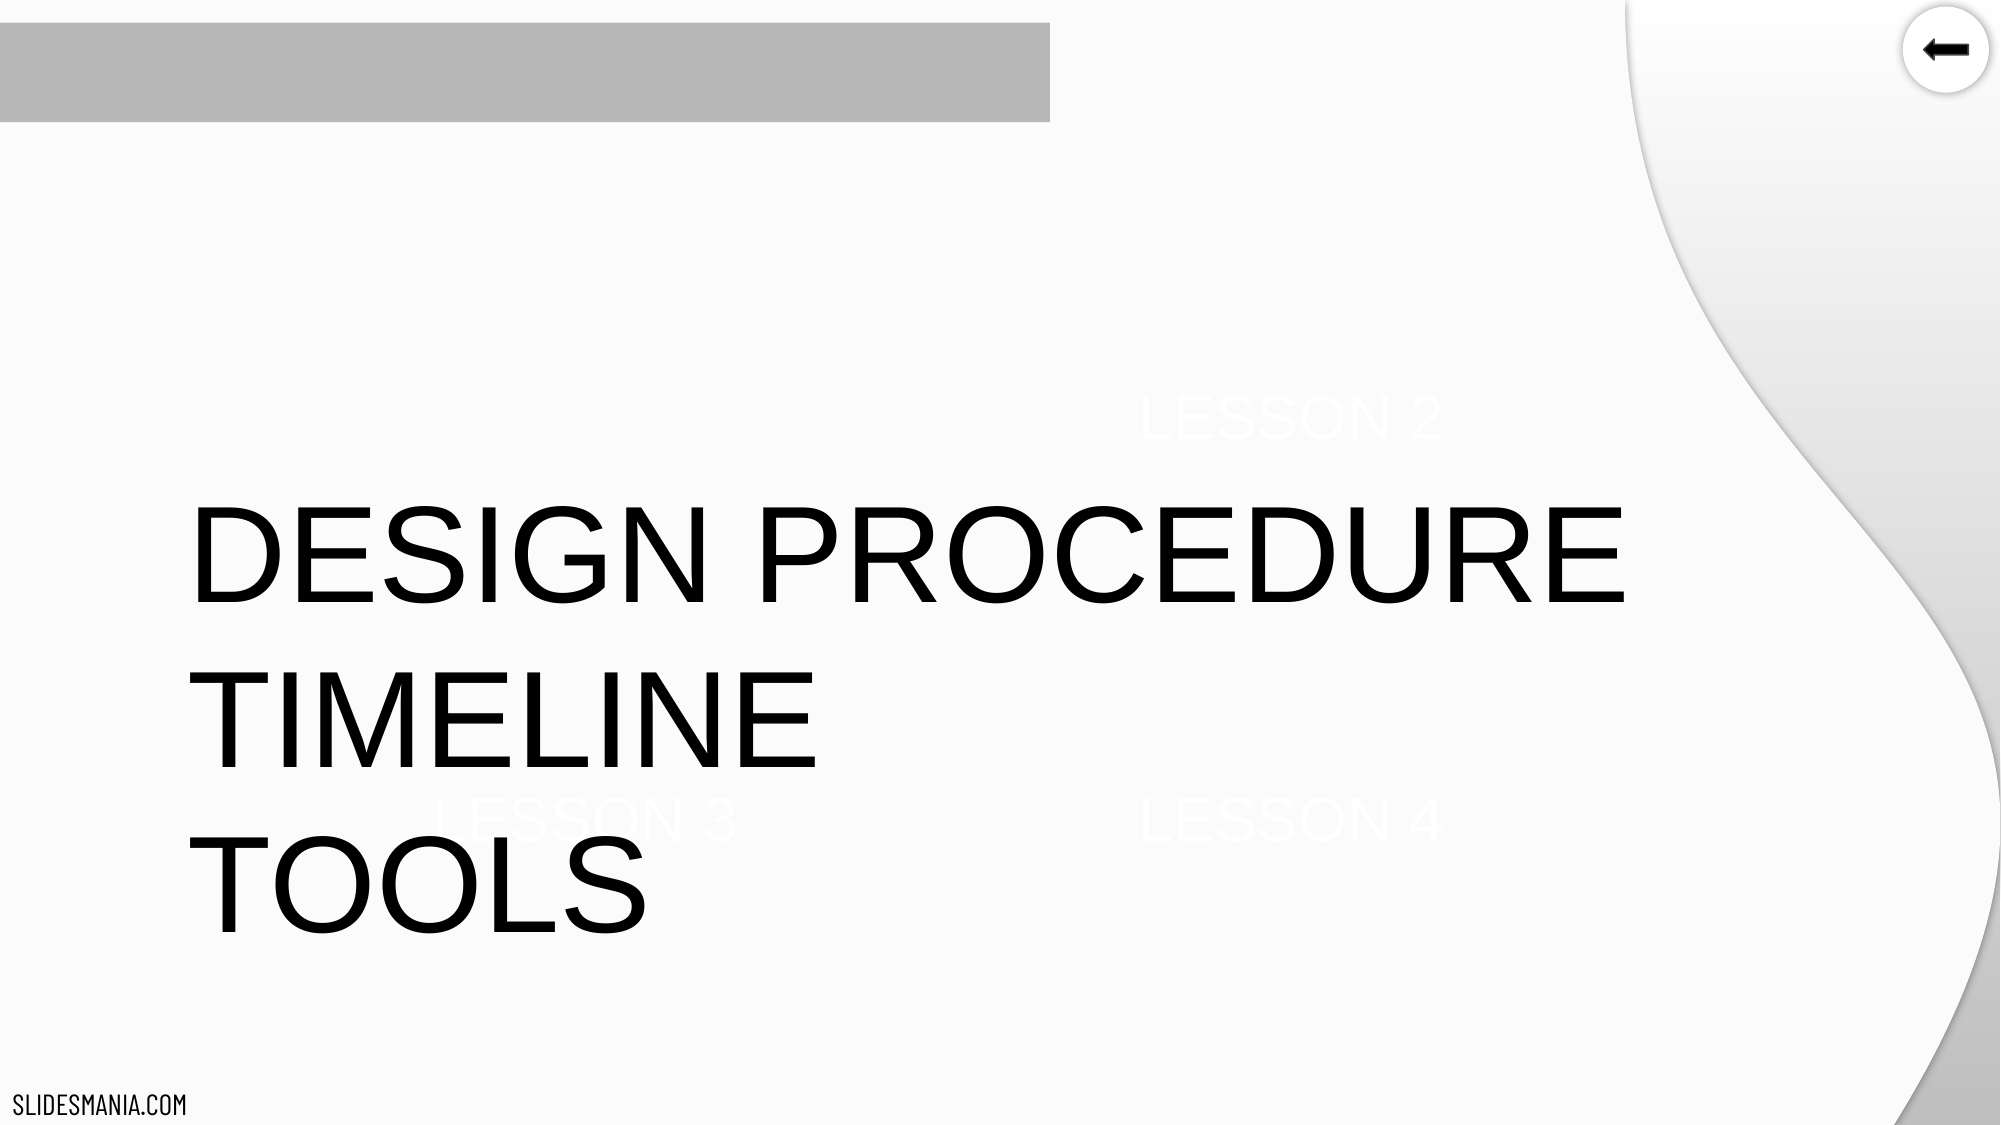

LESSON 2
# DESIGN PROCEDURE TIMELINE TOOLS
LESSON 3
LESSON 4